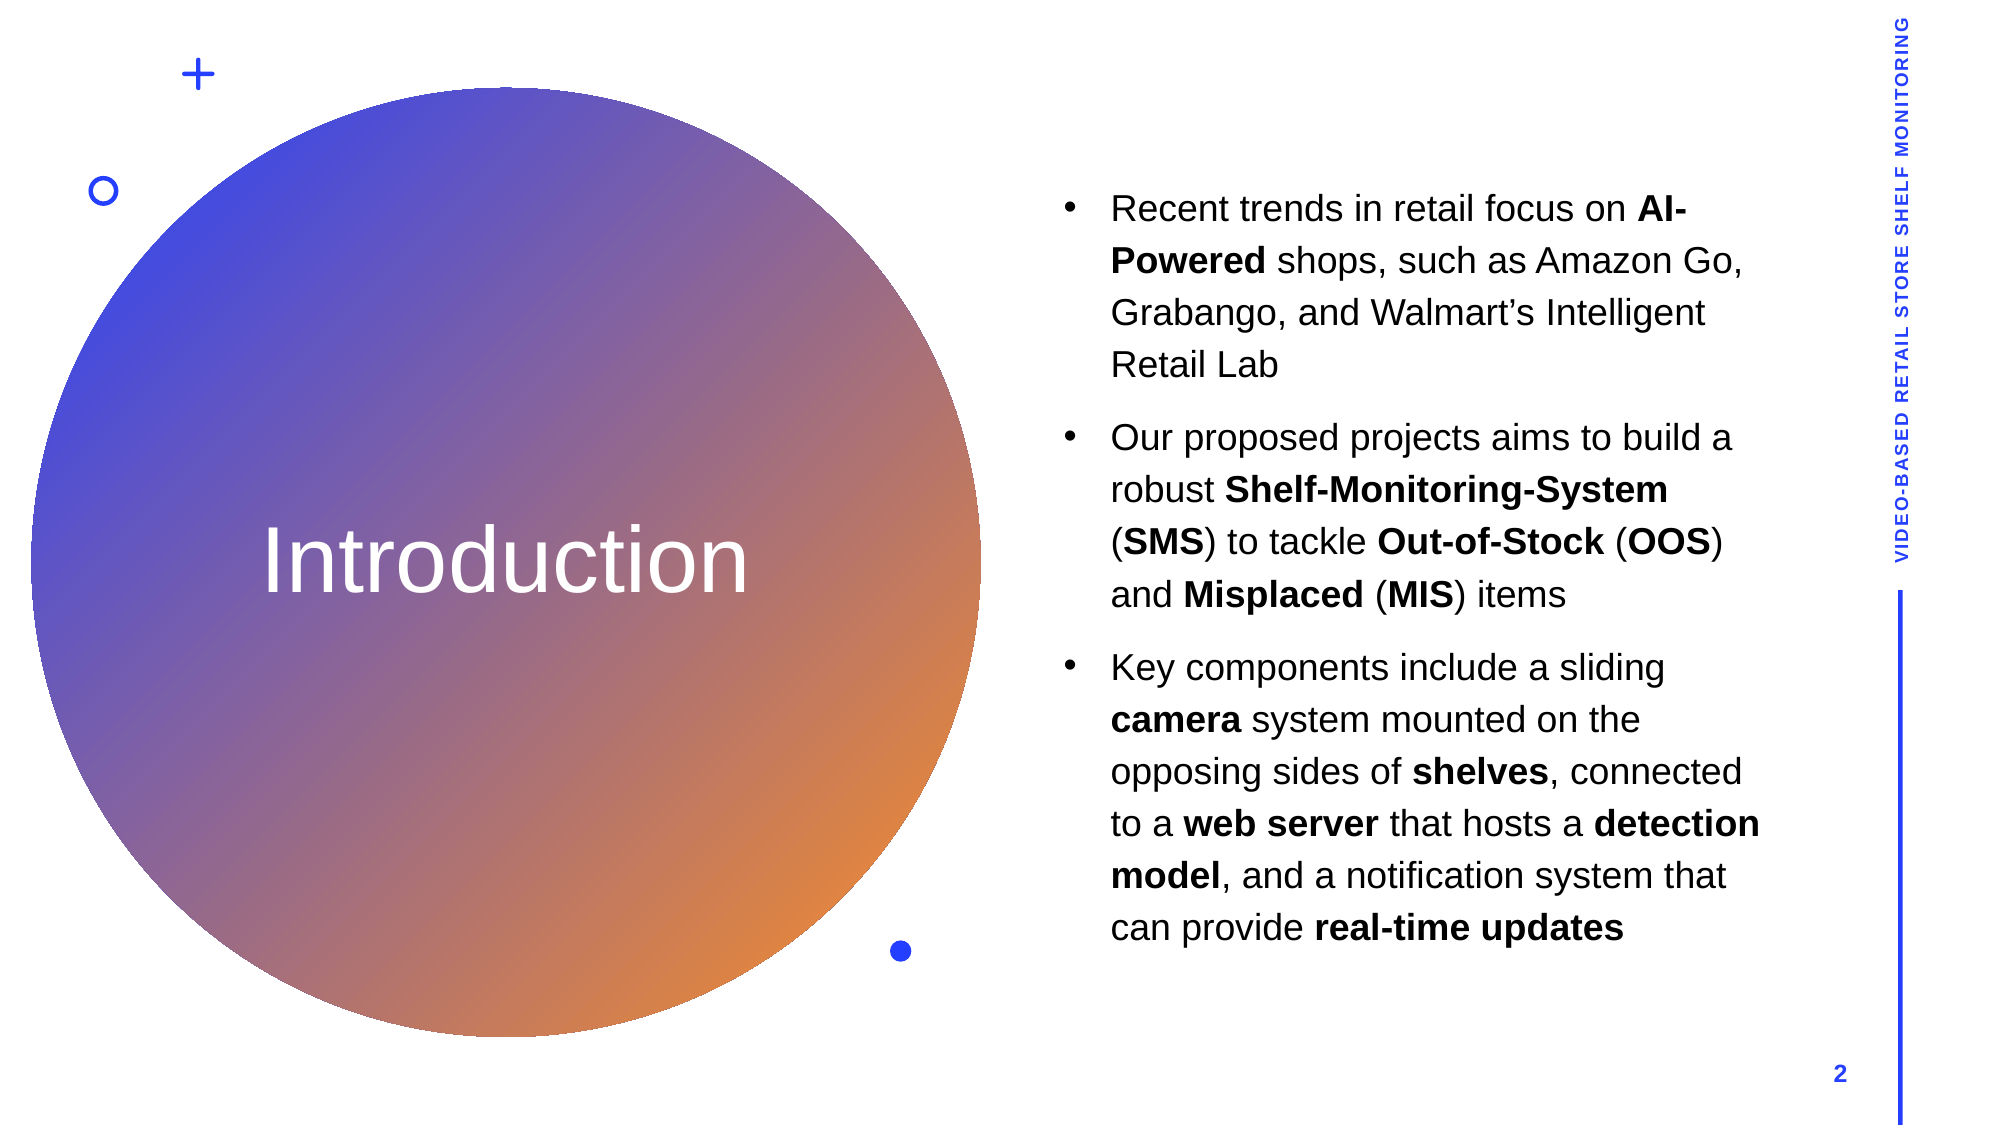

Recent trends in retail focus on AI-Powered shops, such as Amazon Go, Grabango, and Walmart’s Intelligent Retail Lab
Our proposed projects aims to build a robust Shelf-Monitoring-System (SMS) to tackle Out-of-Stock (OOS) and Misplaced (MIS) items
Key components include a sliding camera system mounted on the opposing sides of shelves, connected to a web server that hosts a detection model, and a notification system that can provide real-time updates
Video-based Retail Store Shelf Monitoring
# Introduction
2